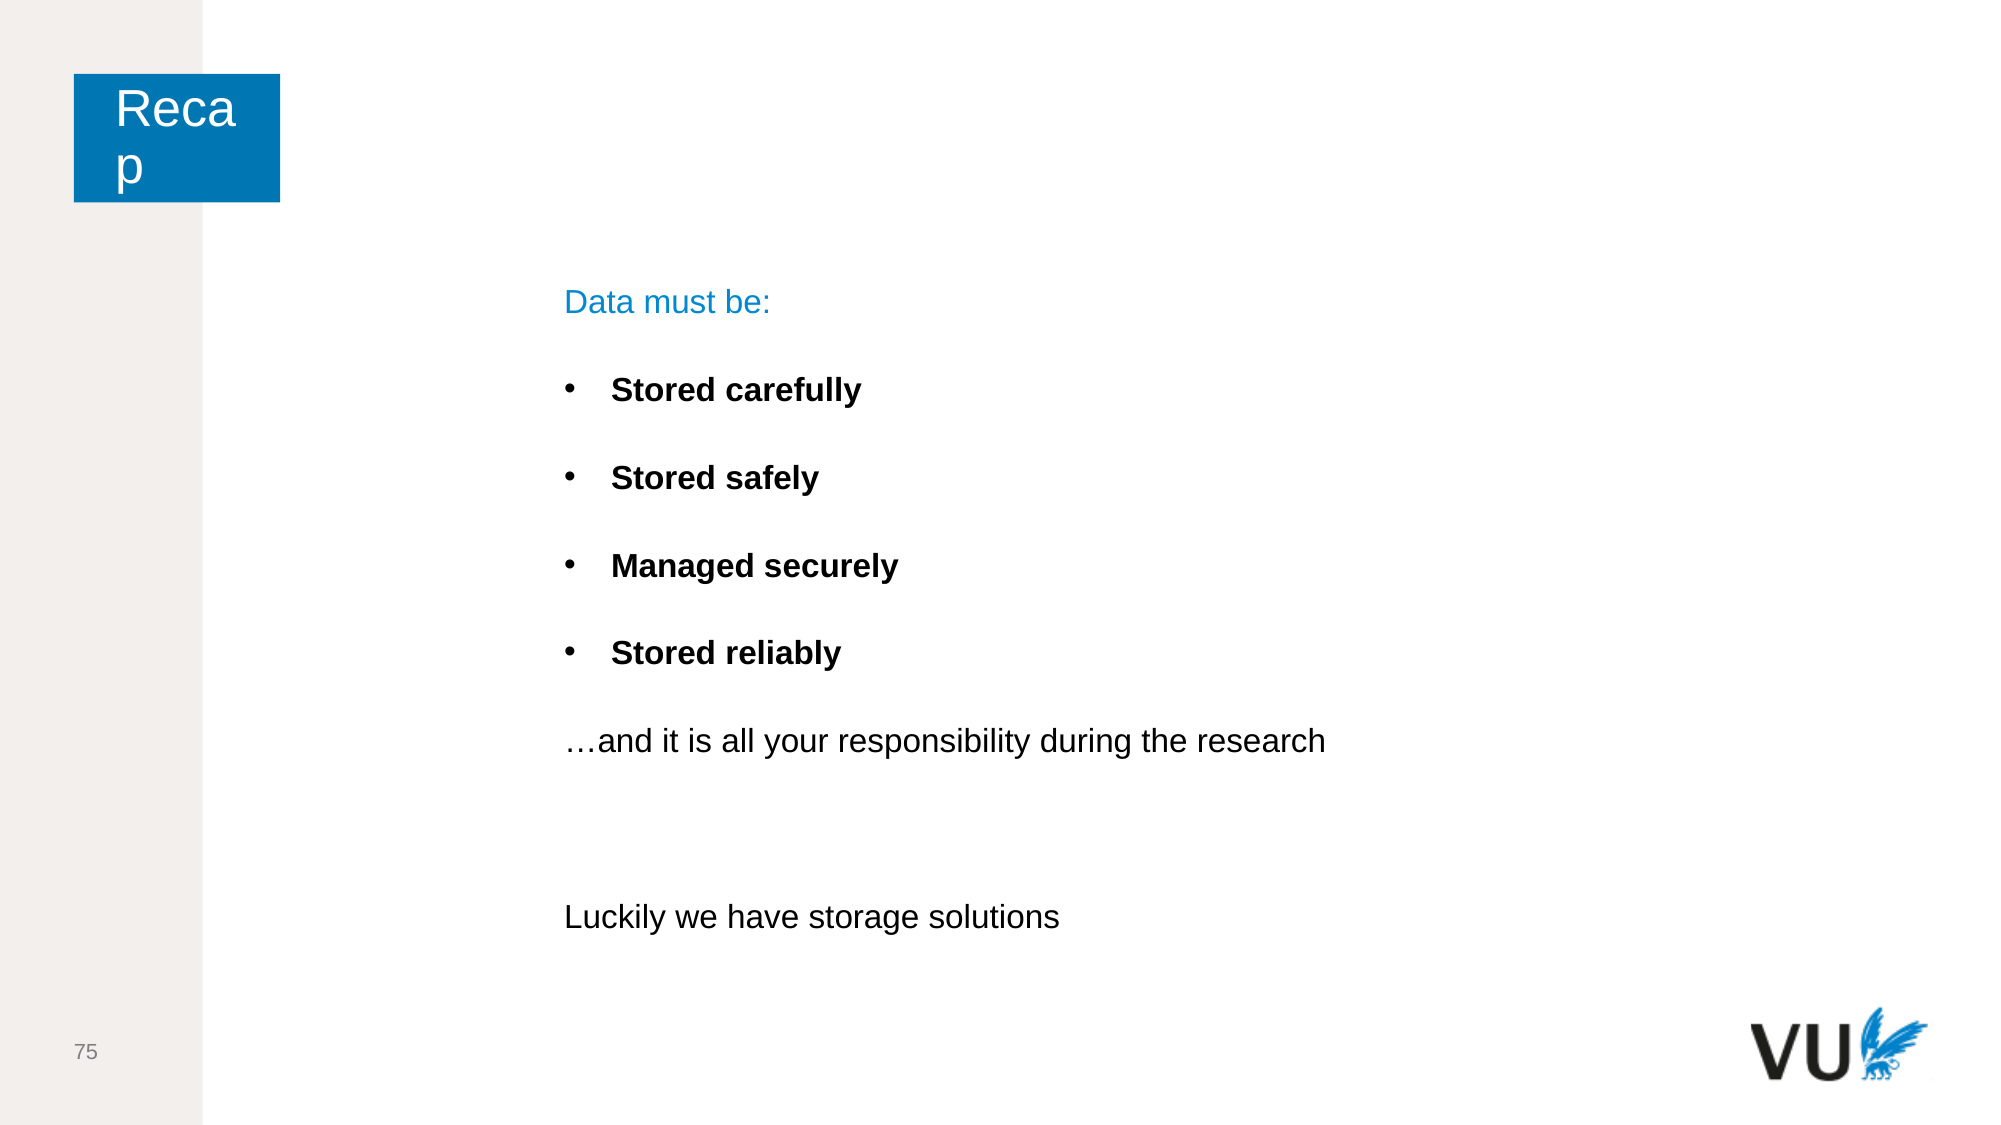

# Recap
Data must be:

Stored carefully

Stored safely

Managed securely

Stored reliably

…and it is all your responsibility during the research

Luckily we have storage solutions
75